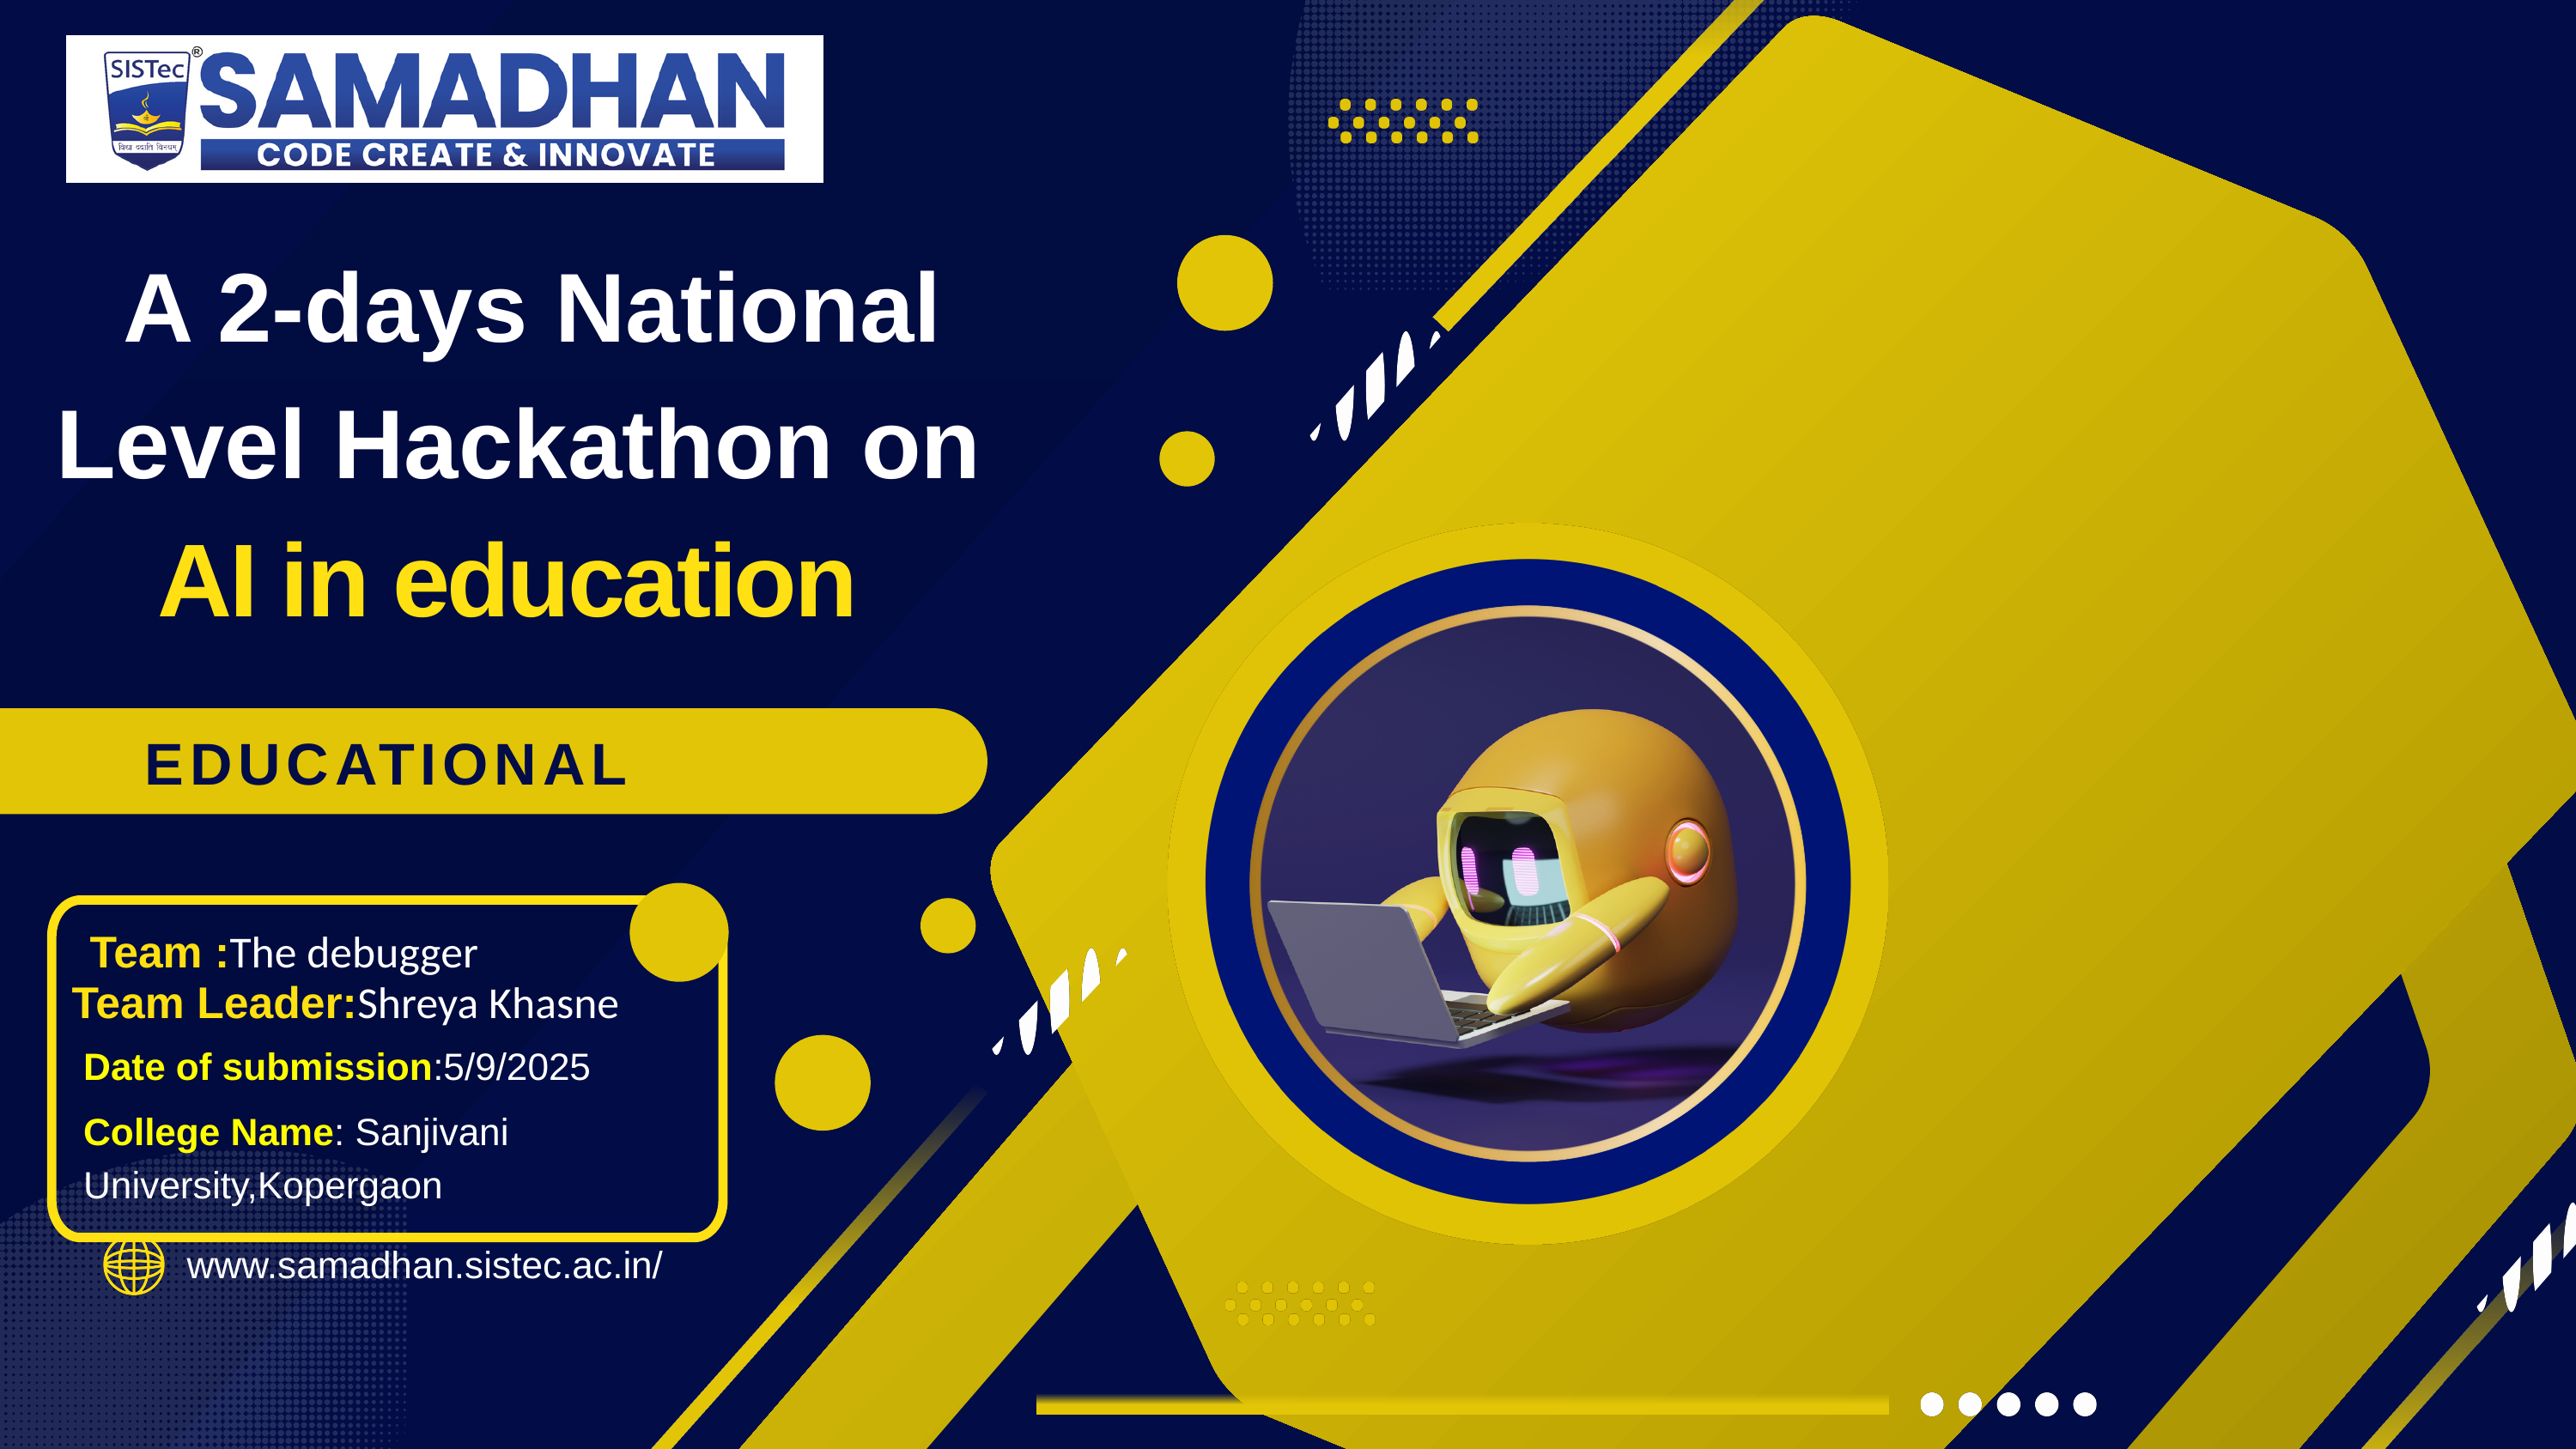

A 2-days National Level Hackathon on

    AI in education

EDUCATIONAL

Team :The debugger
Team Leader:Shreya Khasne

Date of submission:5/9/2025

College Name: Sanjivani University,Kopergaon

www.samadhan.sistec.ac.in/